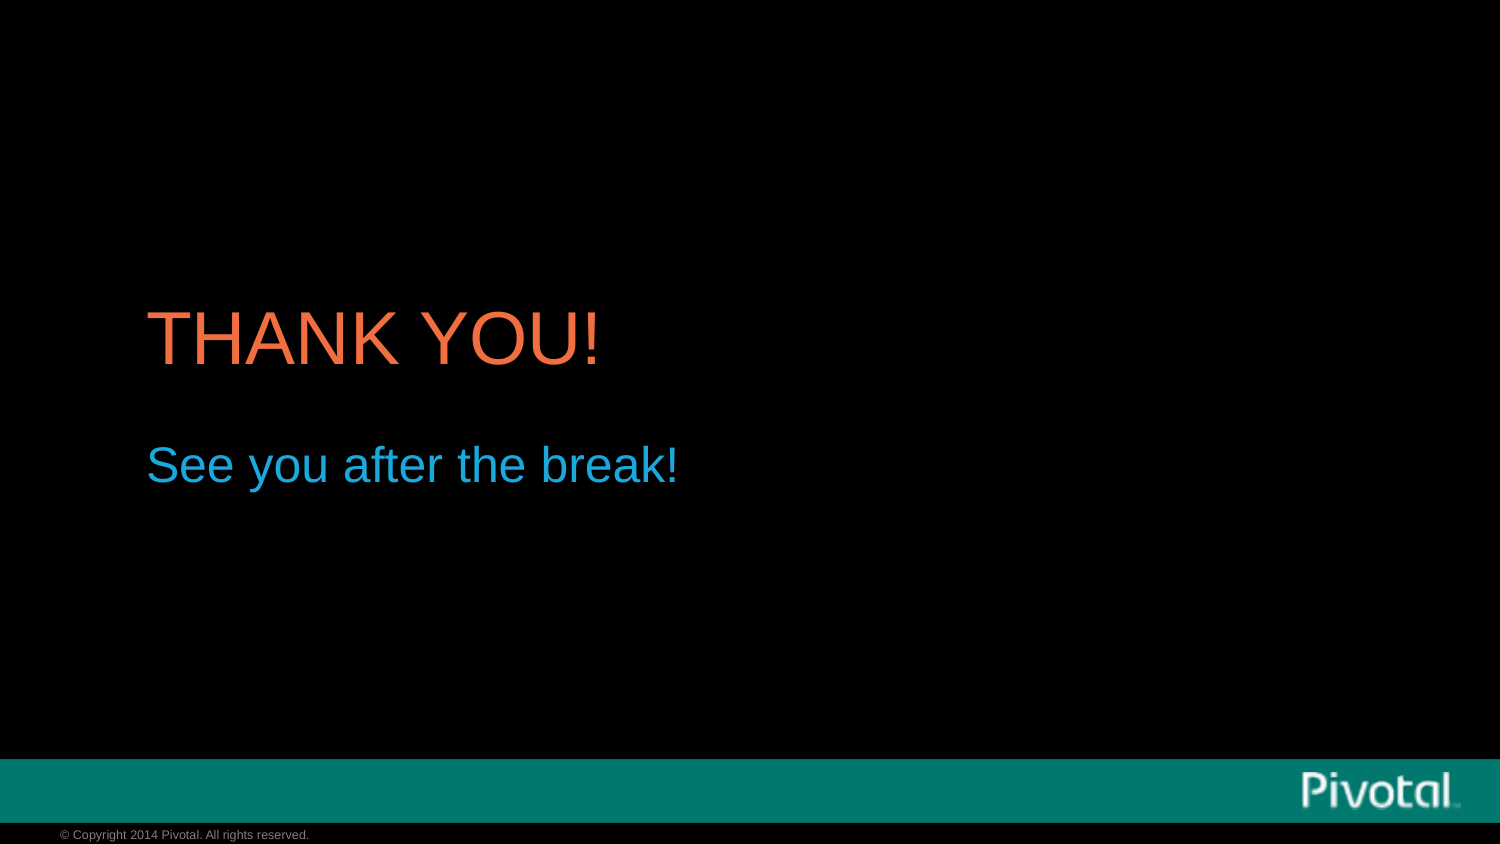

# THANK YOU!
See you after the break!
57